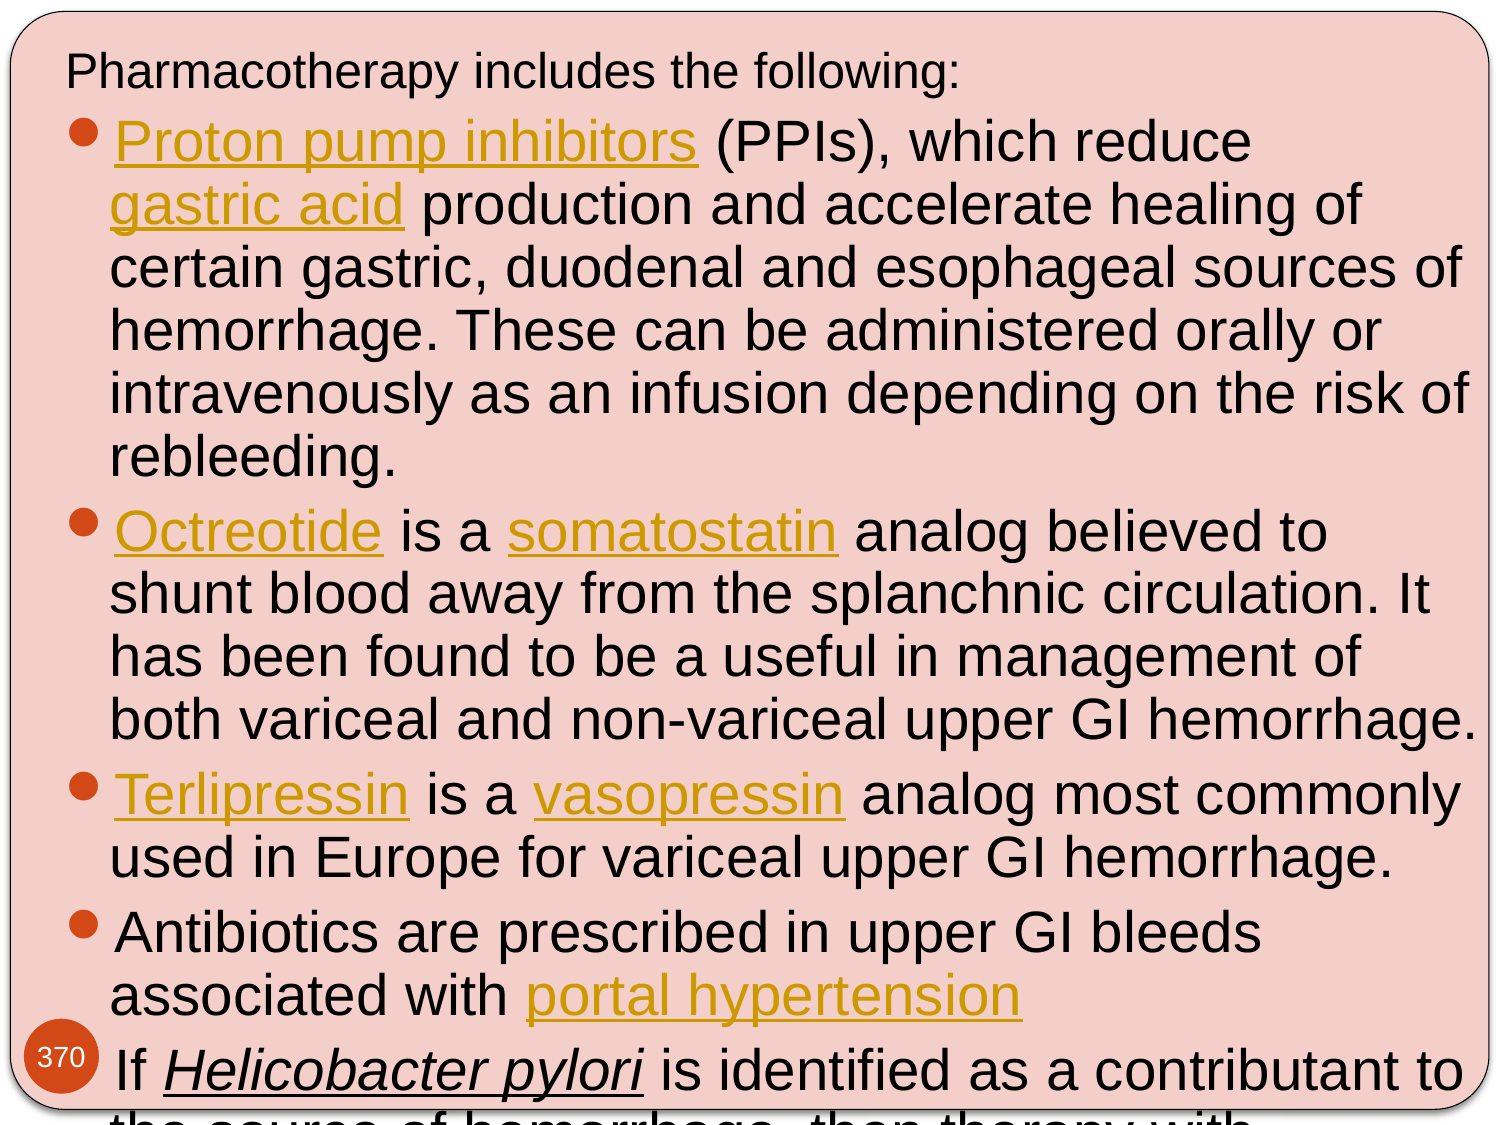

Pharmacotherapy includes the following:
Proton pump inhibitors (PPIs), which reduce gastric acid production and accelerate healing of certain gastric, duodenal and esophageal sources of hemorrhage. These can be administered orally or intravenously as an infusion depending on the risk of rebleeding.
Octreotide is a somatostatin analog believed to shunt blood away from the splanchnic circulation. It has been found to be a useful in management of both variceal and non-variceal upper GI hemorrhage.
Terlipressin is a vasopressin analog most commonly used in Europe for variceal upper GI hemorrhage.
Antibiotics are prescribed in upper GI bleeds associated with portal hypertension
If Helicobacter pylori is identified as a contributant to the source of hemorrhage, then therapy with antibiotics and a PPI is suggested.

370